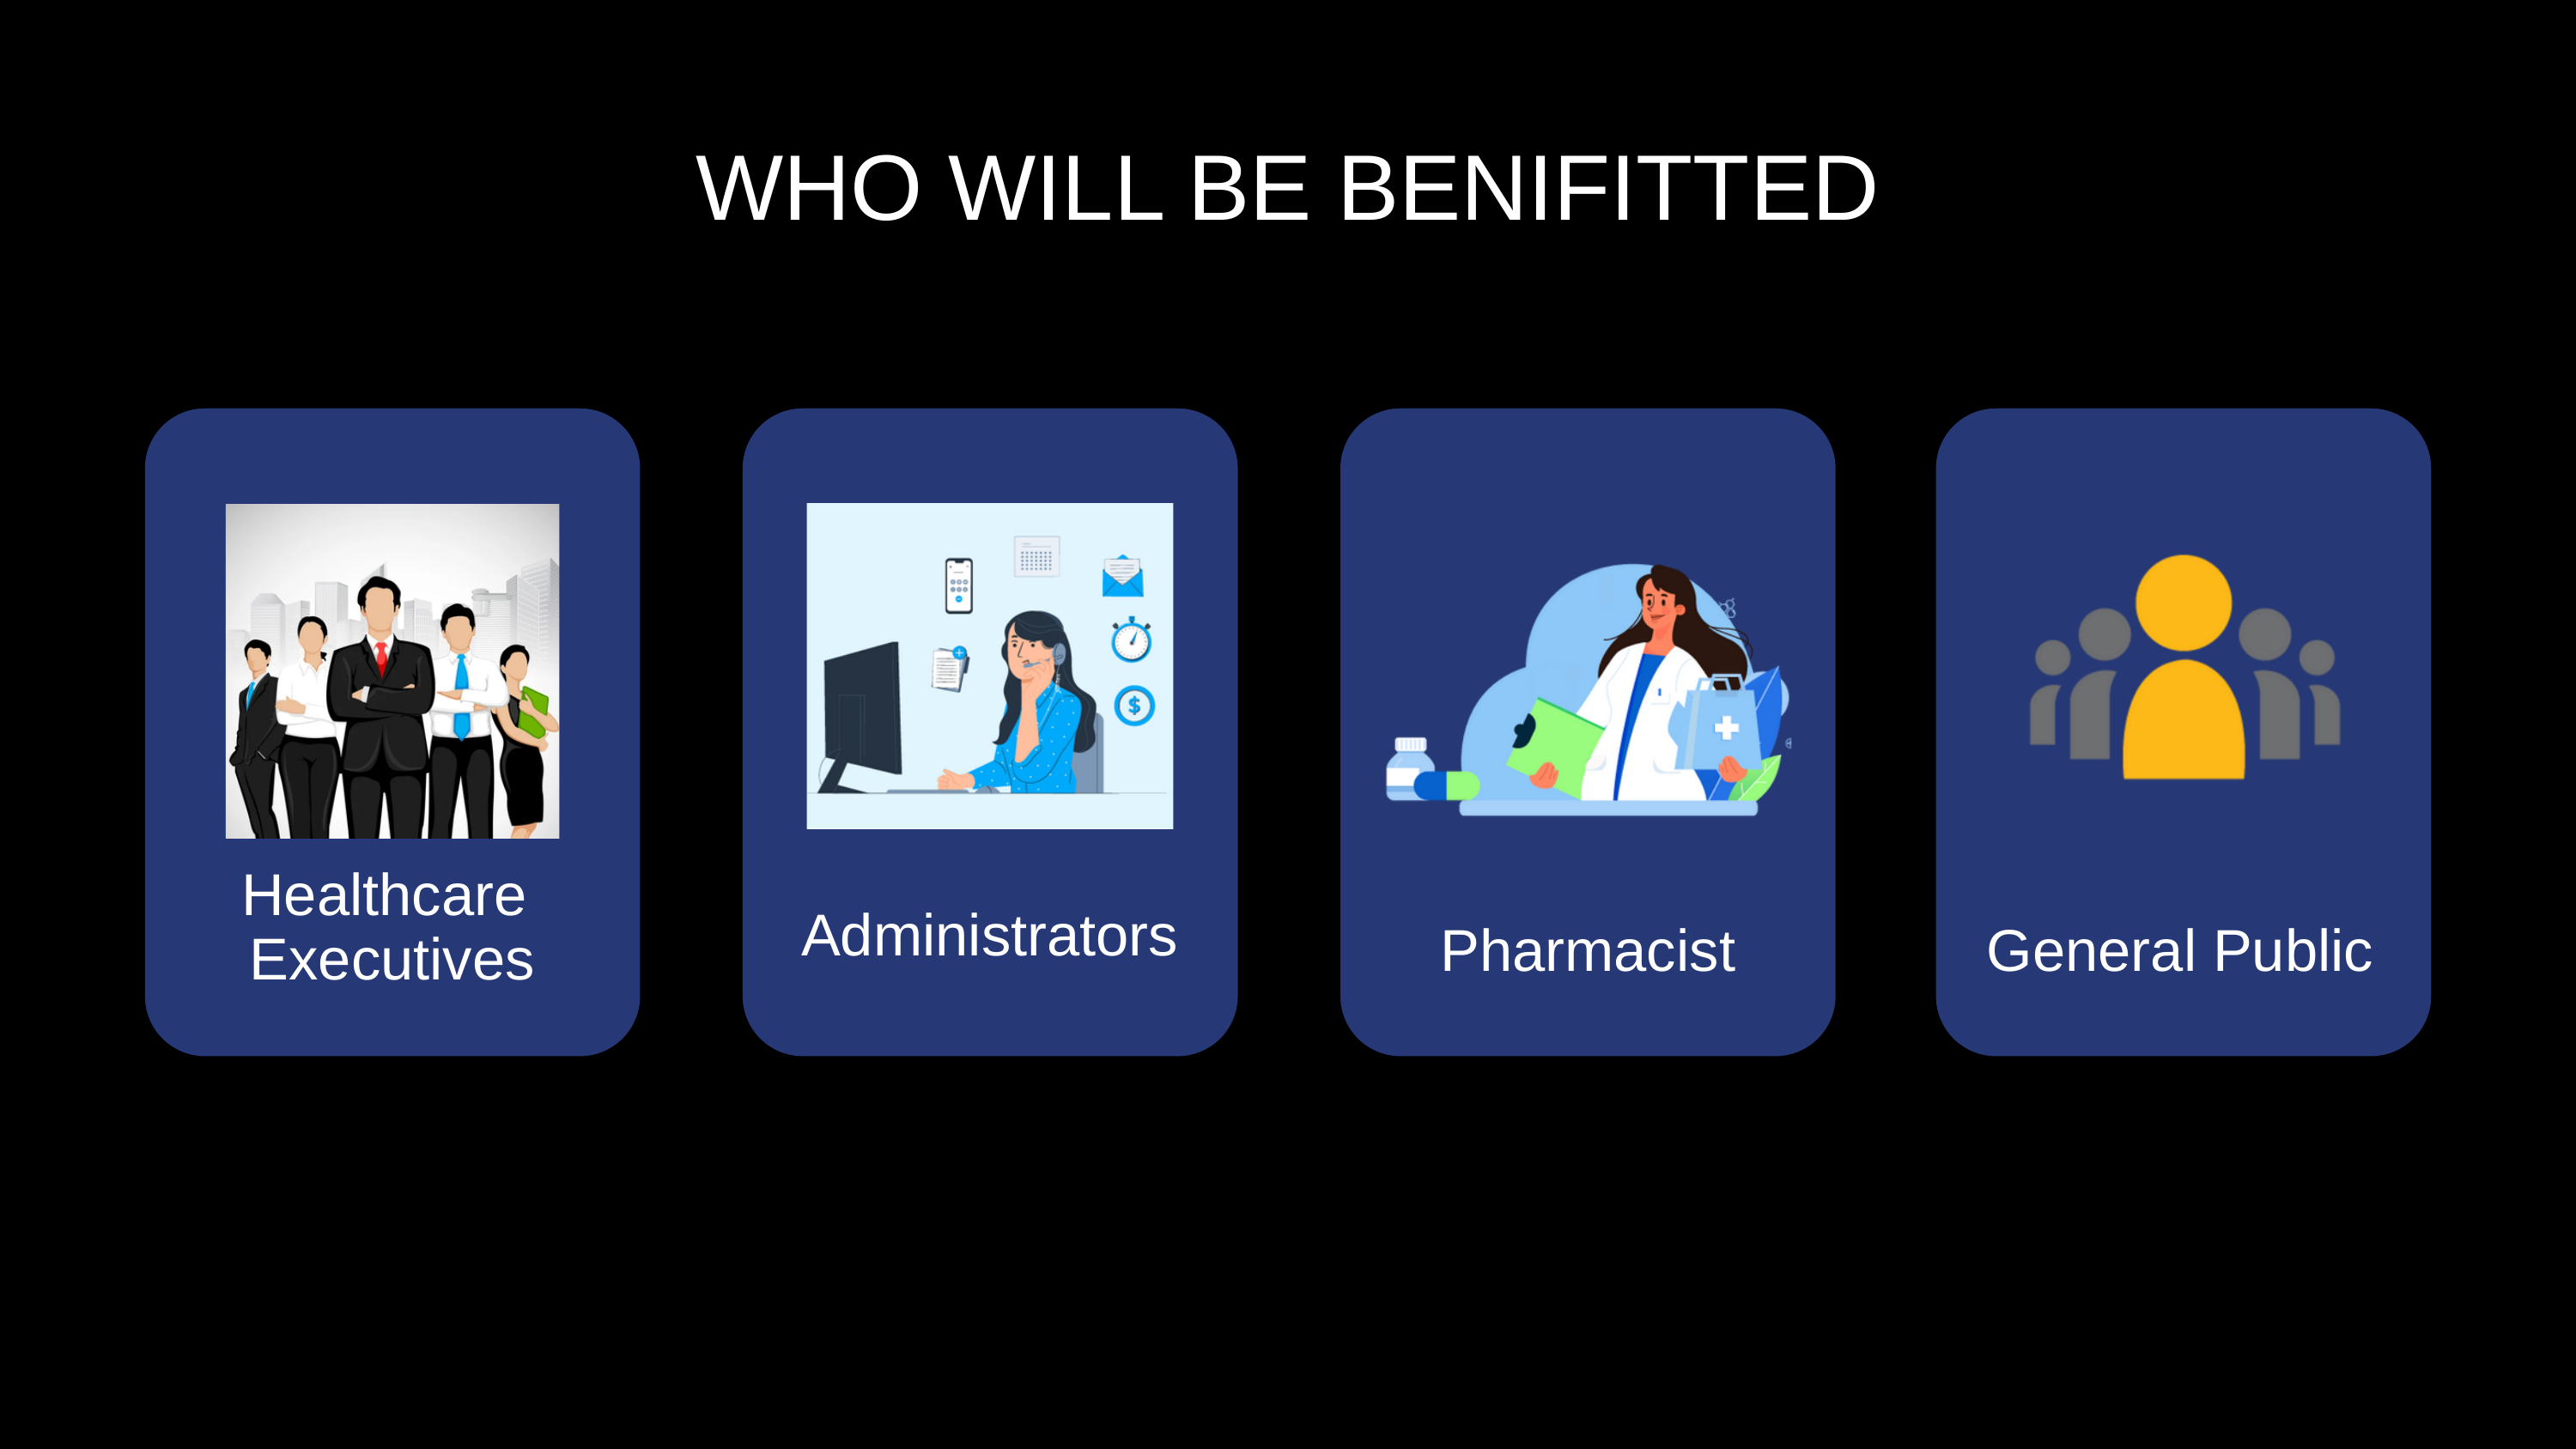

WHO WILL BE BENIFITTED

Healthcare
Executives

Administrators

Pharmacist

General Public